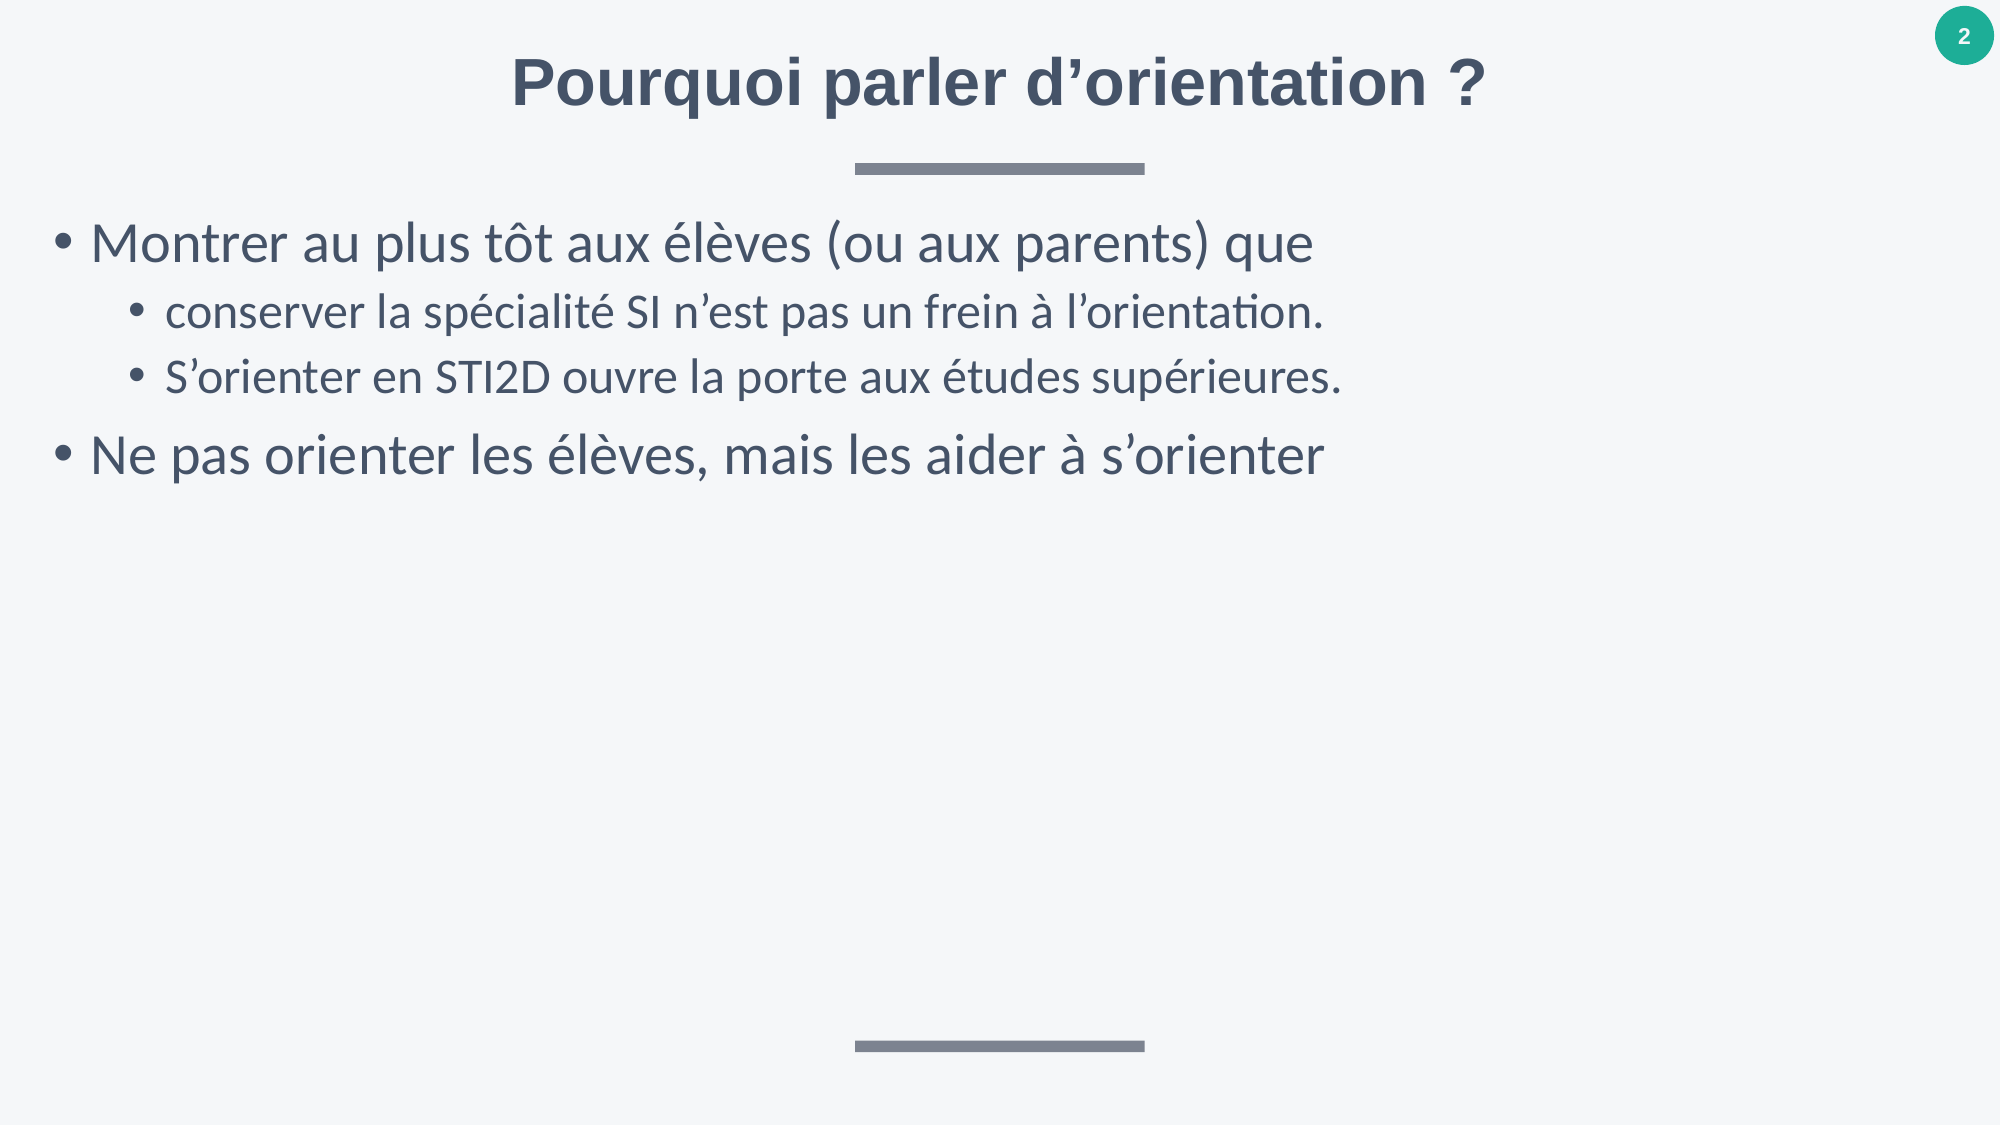

# Pourquoi parler d’orientation ?
Montrer au plus tôt aux élèves (ou aux parents) que
conserver la spécialité SI n’est pas un frein à l’orientation.
S’orienter en STI2D ouvre la porte aux études supérieures.
Ne pas orienter les élèves, mais les aider à s’orienter